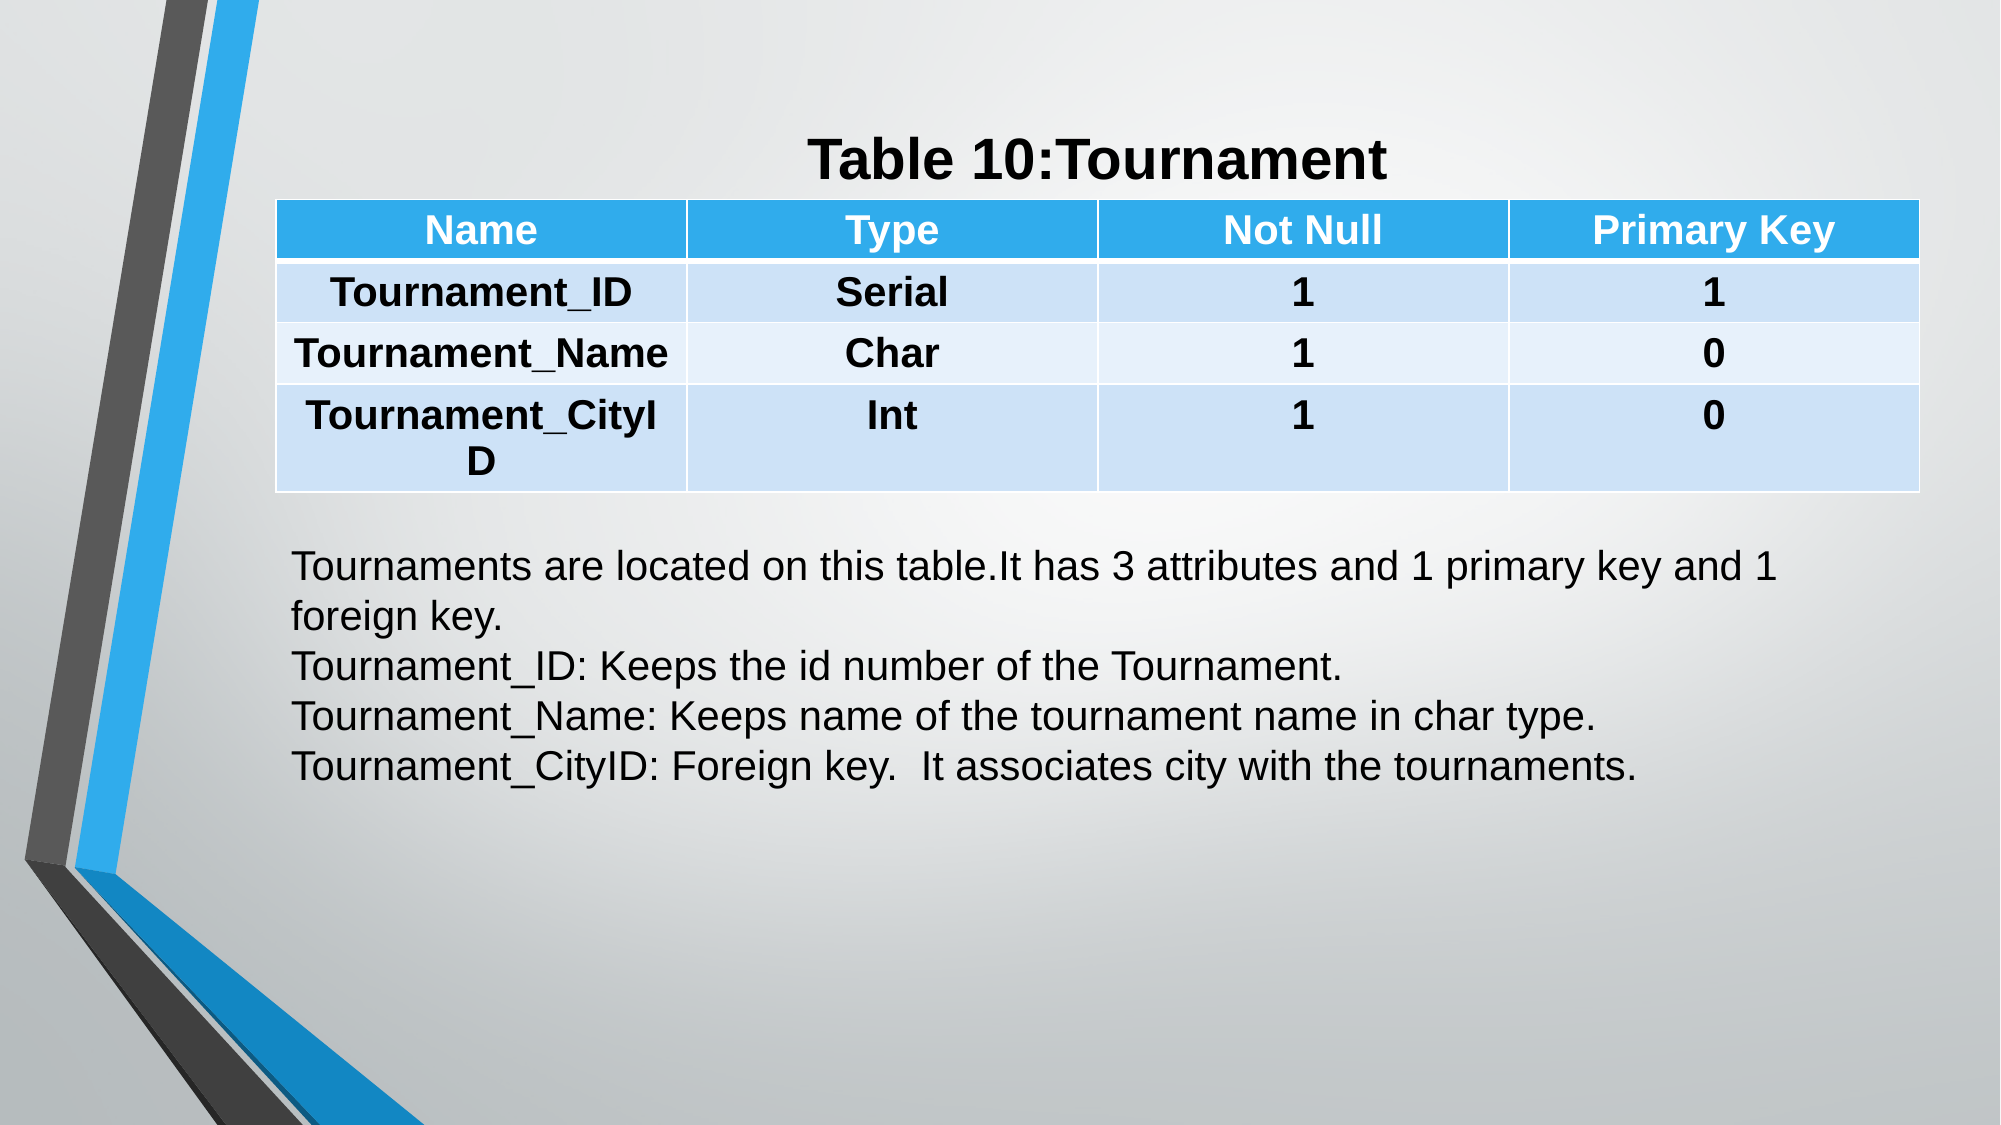

Table 10:Tournament
| Name | Type | Not Null | Primary Key |
| --- | --- | --- | --- |
| Tournament\_ID | Serial | 1 | 1 |
| Tournament\_Name | Char | 1 | 0 |
| Tournament\_CityID | Int | 1 | 0 |
Tournaments are located on this table.It has 3 attributes and 1 primary key and 1 foreign key.
Tournament_ID: Keeps the id number of the Tournament.
Tournament_Name: Keeps name of the tournament name in char type.
Tournament_CityID: Foreign key.  It associates city with the tournaments.